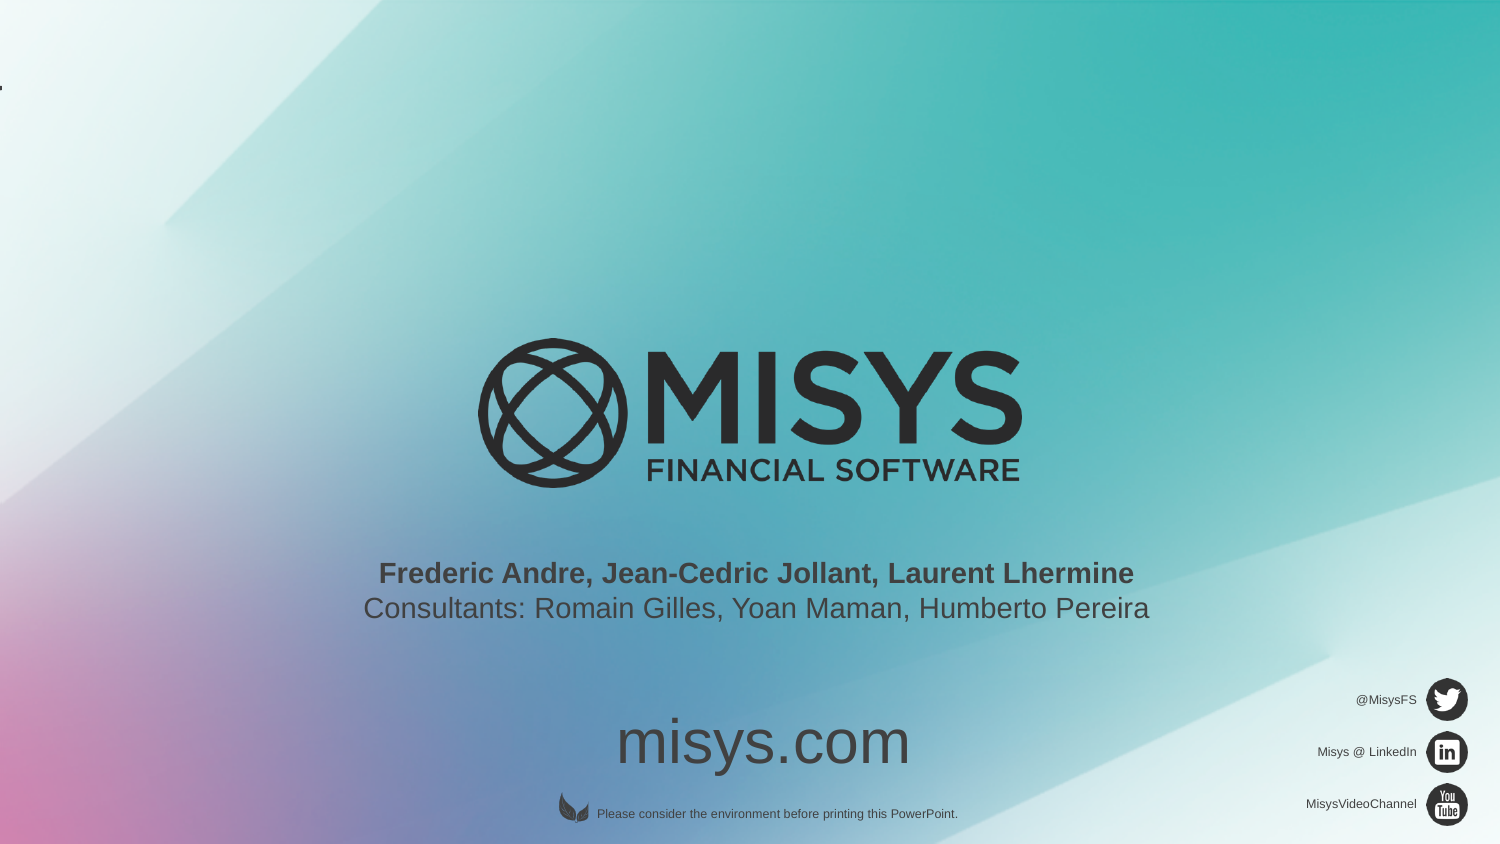

# Frederic Andre, Jean-Cedric Jollant, Laurent Lhermine Consultants: Romain Gilles, Yoan Maman, Humberto Pereira